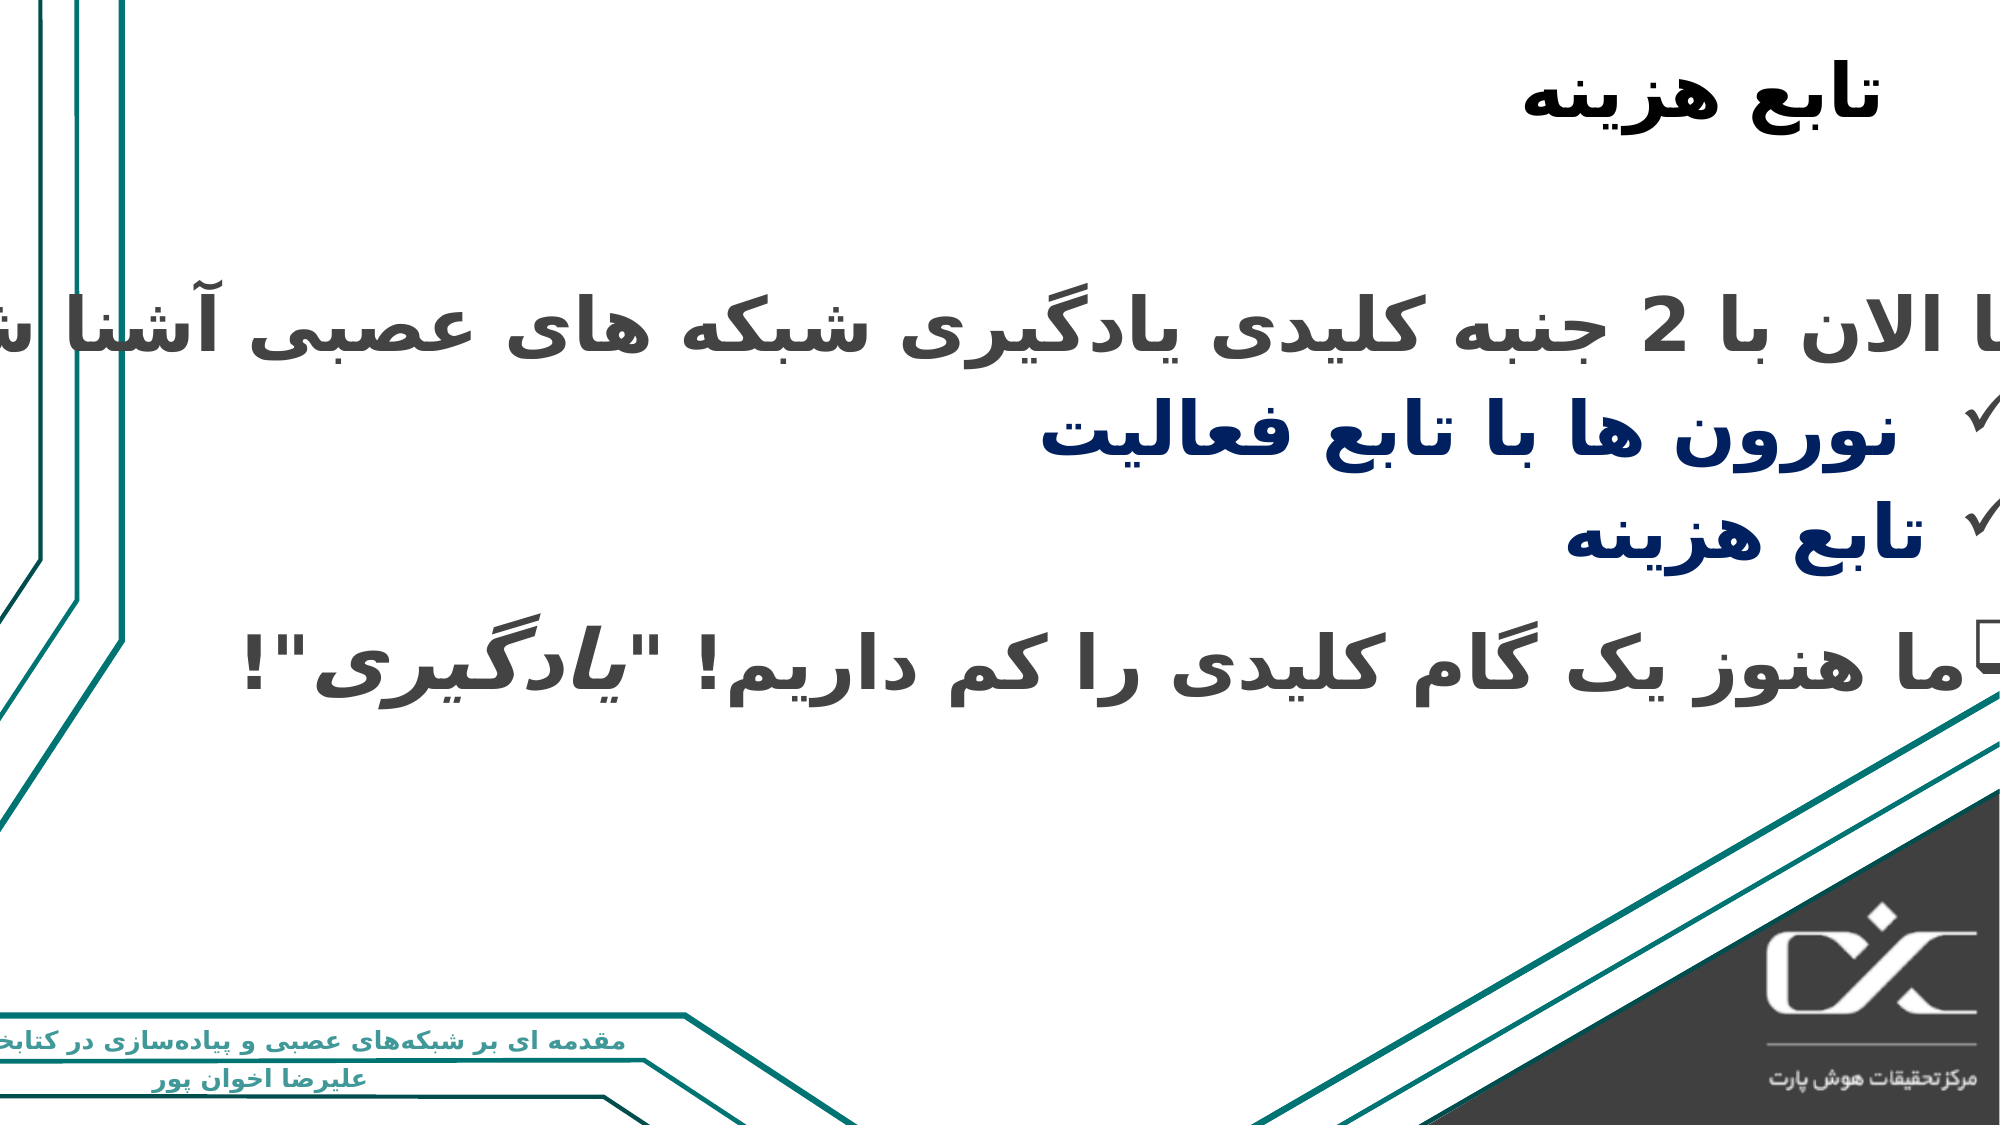

# تابع هزینه
تا الان با 2 جنبه کلیدی یادگیری شبکه های عصبی آشنا شدیم:
 نورون ها با تابع فعالیت
تابع هزینه
ما هنوز یک گام کلیدی را کم داریم! "یادگیری"!